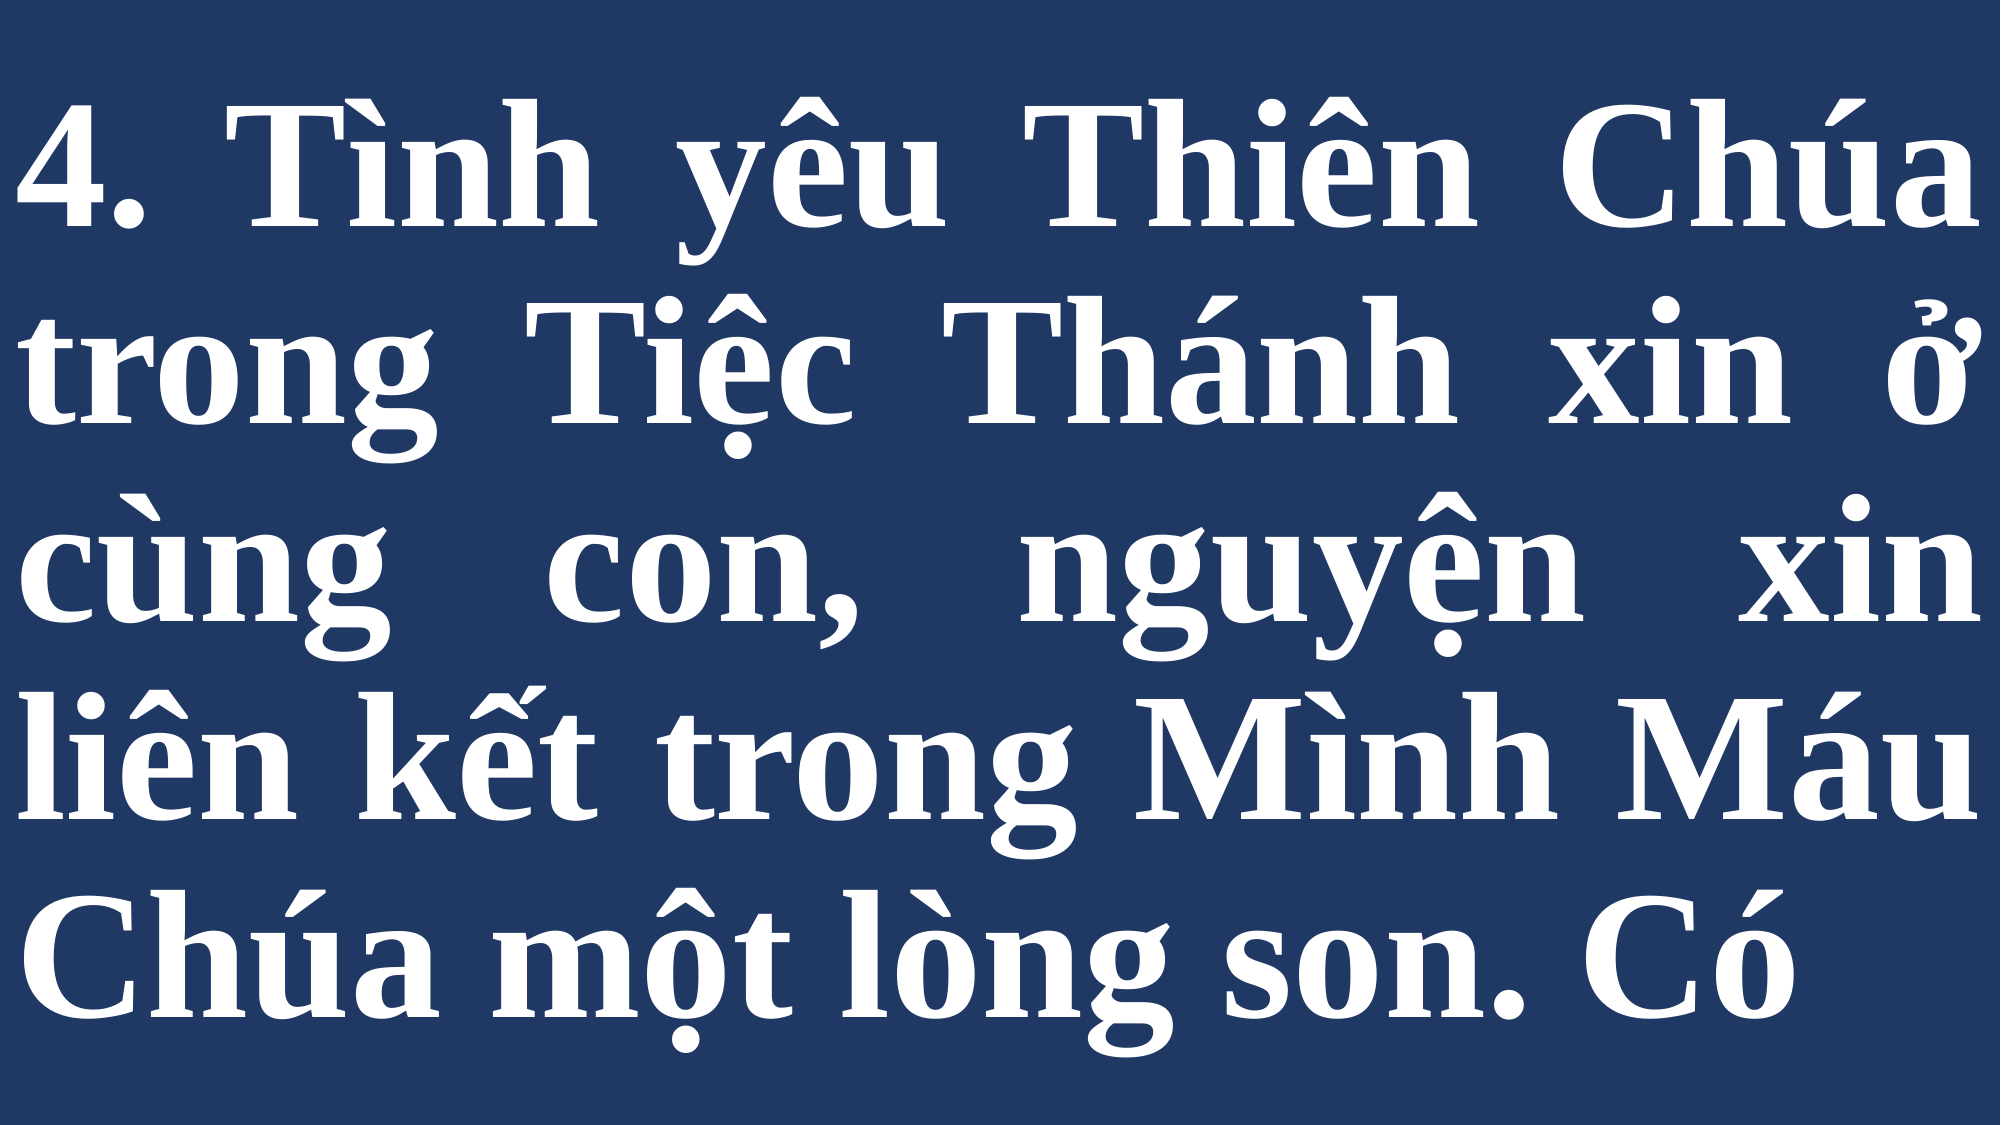

# 4. Tình yêu Thiên Chúa trong Tiệc Thánh xin ở cùng con, nguyện xin liên kết trong Mình Máu Chúa một lòng son. Có